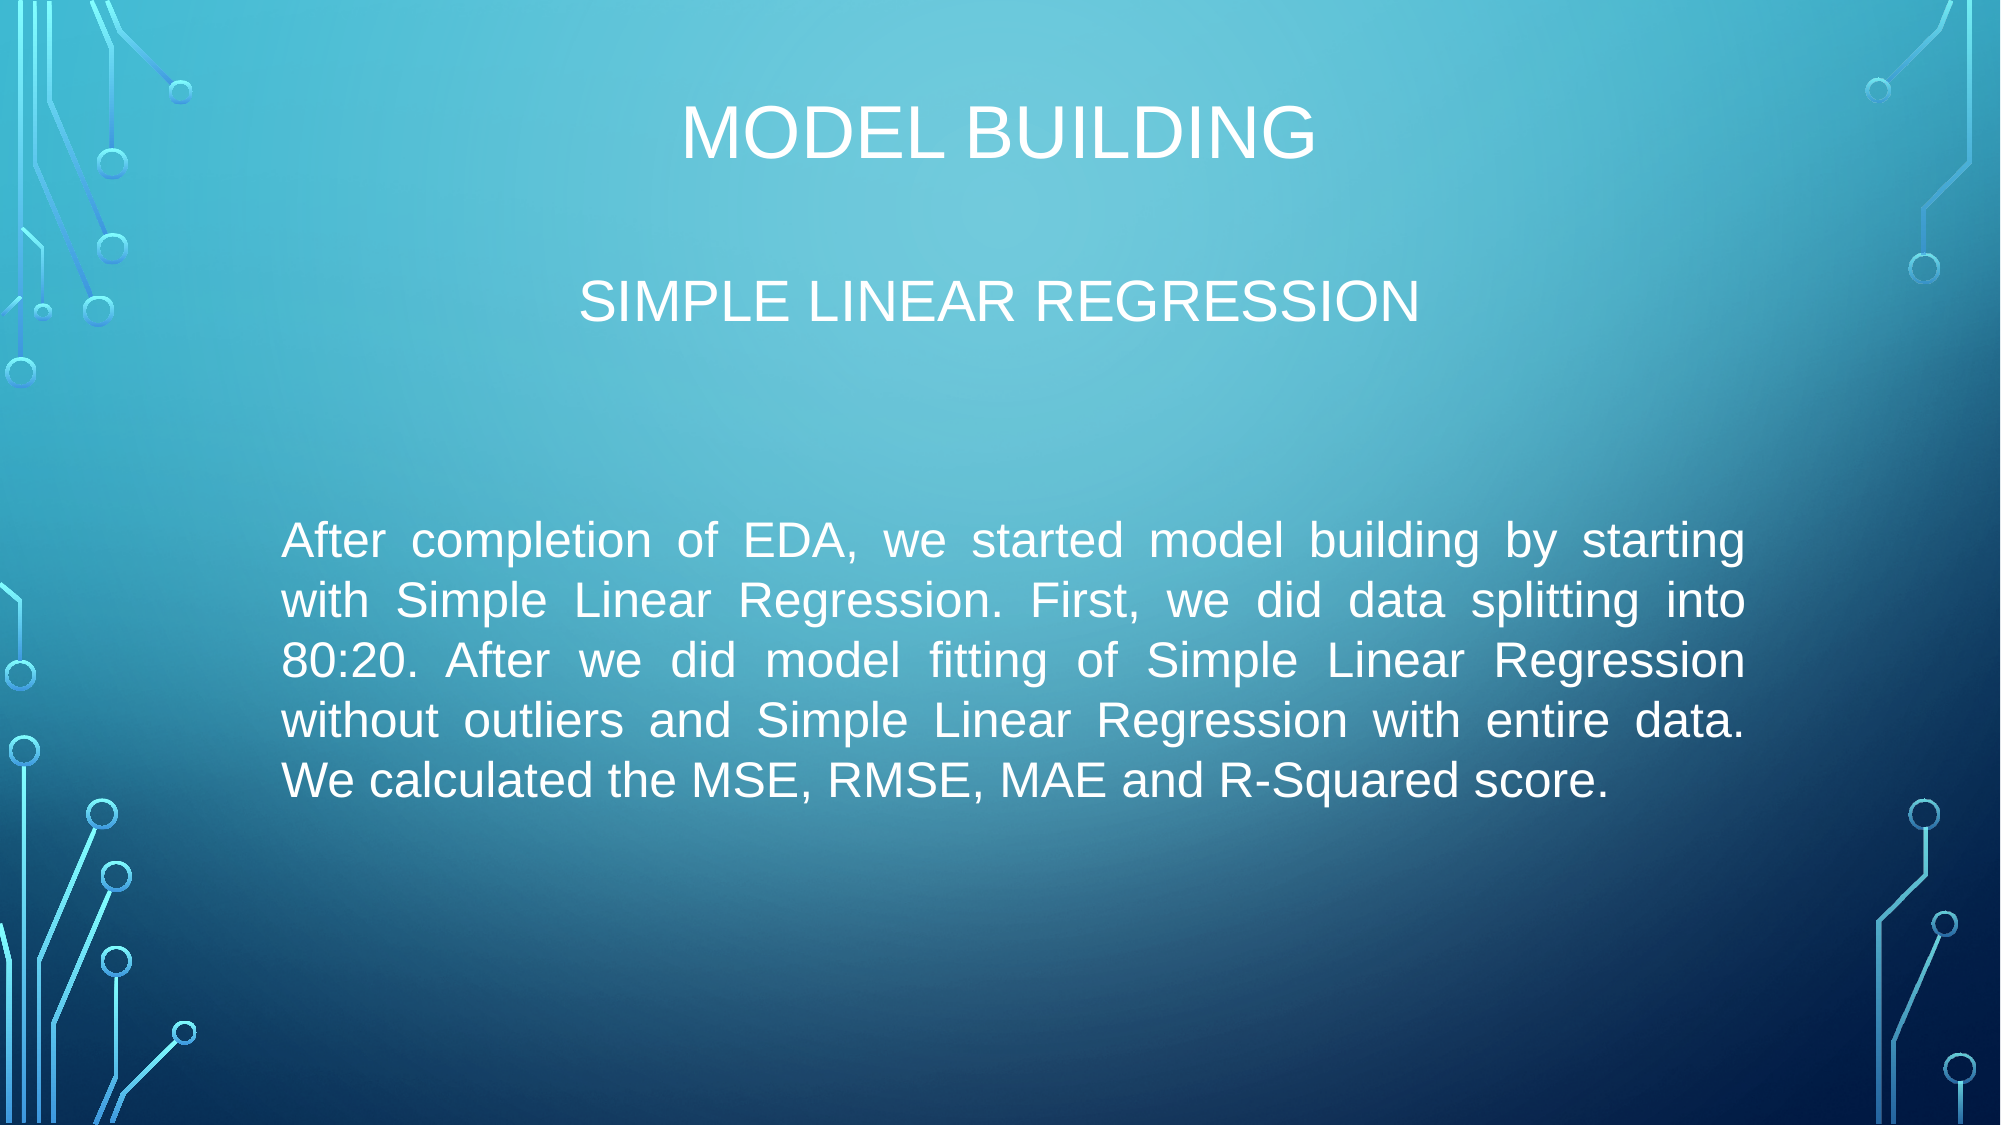

# Model Building
SIMPLE LINEAR REGRESSION
After completion of EDA, we started model building by starting with Simple Linear Regression. First, we did data splitting into 80:20. After we did model fitting of Simple Linear Regression without outliers and Simple Linear Regression with entire data. We calculated the MSE, RMSE, MAE and R-Squared score.